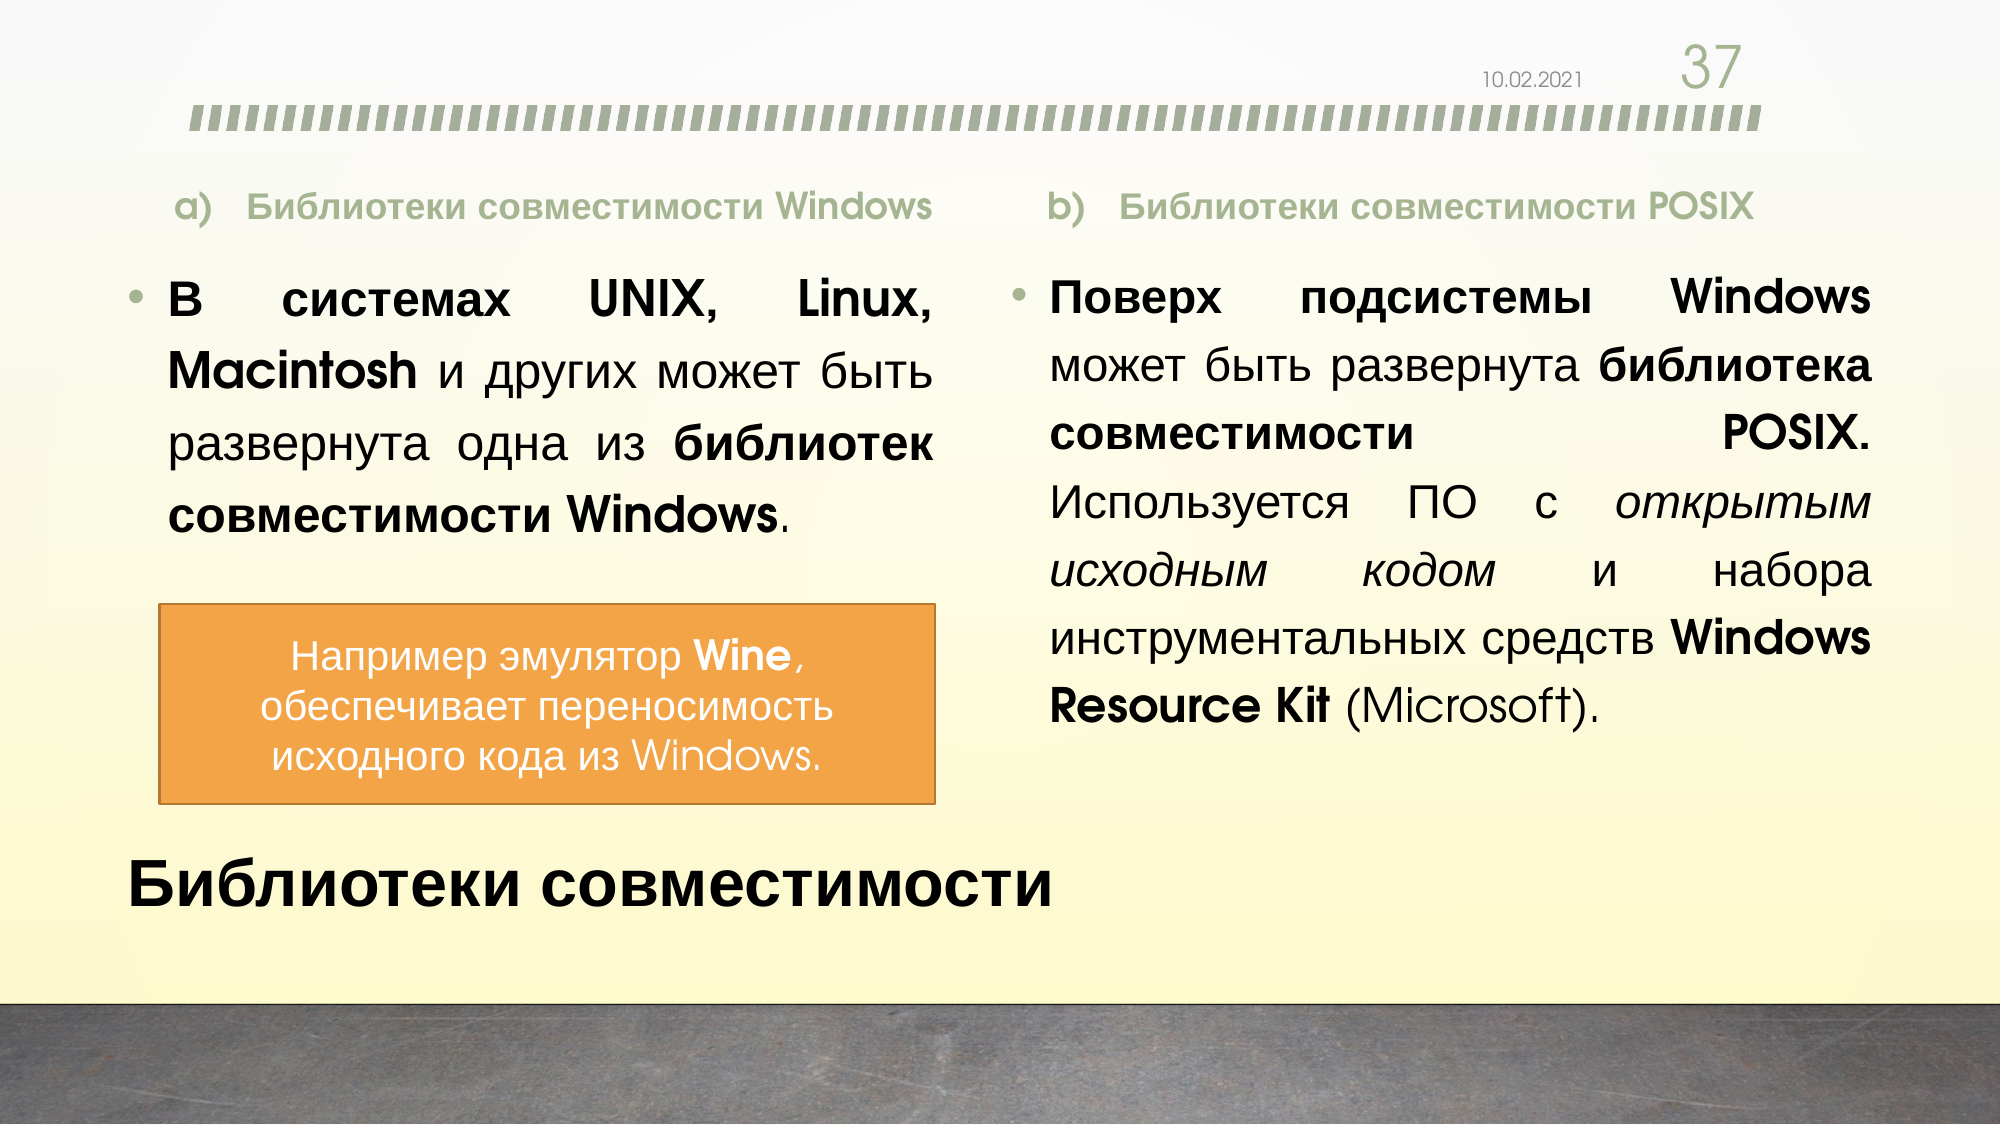

37
10.02.2021
Библиотеки совместимости Windows
Библиотеки совместимости POSIX
В системах UNIX, Linux, Macintosh и других может быть развернута одна из библиотек совместимости Windows.
Поверх подсистемы Windows может быть развернута библиотека совместимости POSIX. Используется ПО с открытым исходным кодом и набора инструментальных средств Windows Resource Kit (Microsoft).
Например эмулятор Wine, обеспечивает переносимость исходного кода из Windows.
# Библиотеки совместимости